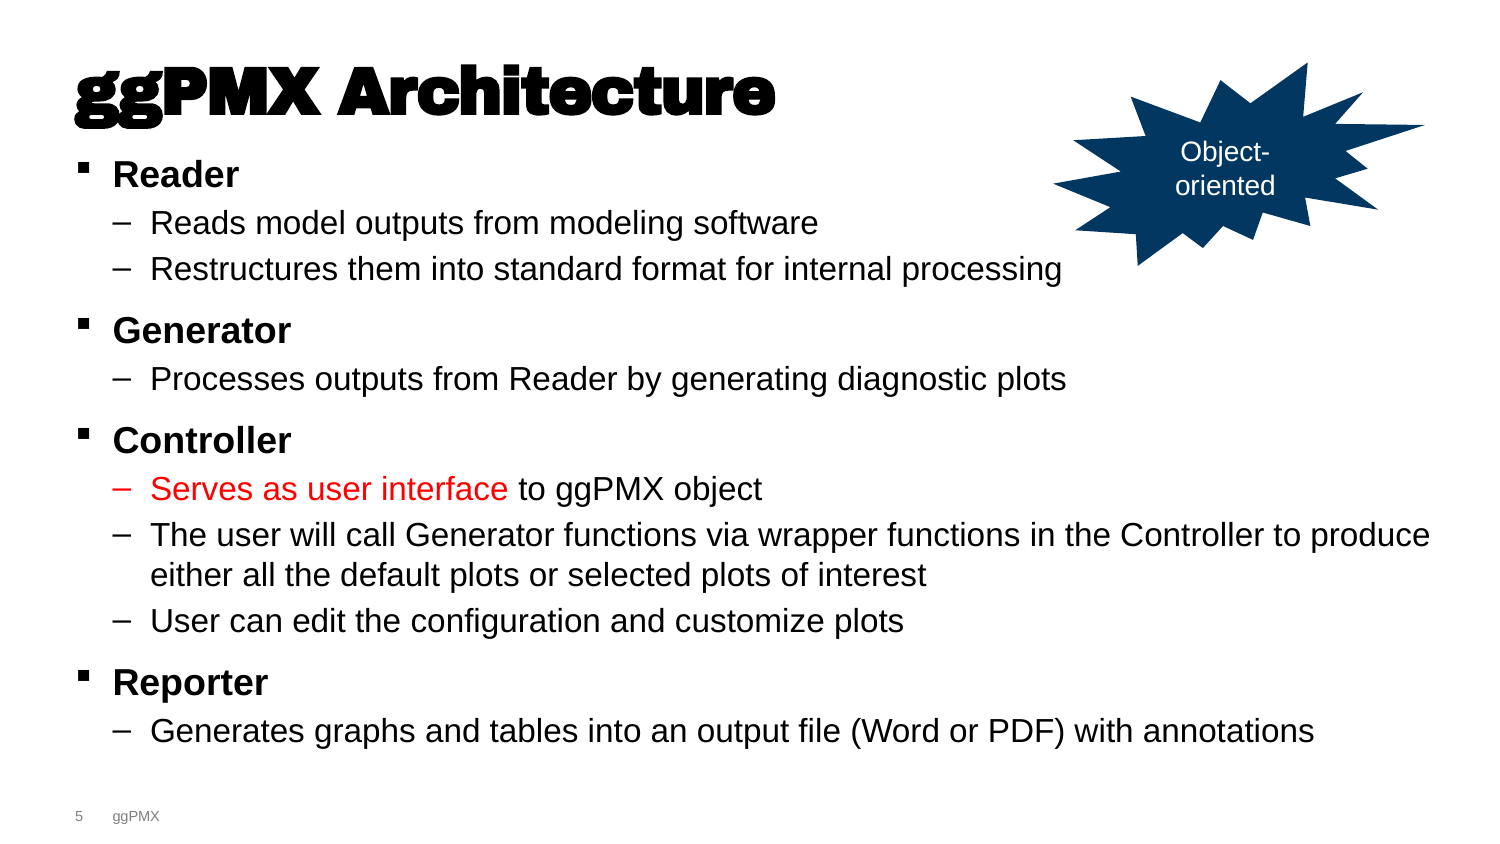

# ggPMX Architecture
Object-oriented
Reader
Reads model outputs from modeling software
Restructures them into standard format for internal processing
Generator
Processes outputs from Reader by generating diagnostic plots
Controller
Serves as user interface to ggPMX object
The user will call Generator functions via wrapper functions in the Controller to produce either all the default plots or selected plots of interest
User can edit the configuration and customize plots
Reporter
Generates graphs and tables into an output file (Word or PDF) with annotations

5
ggPMX